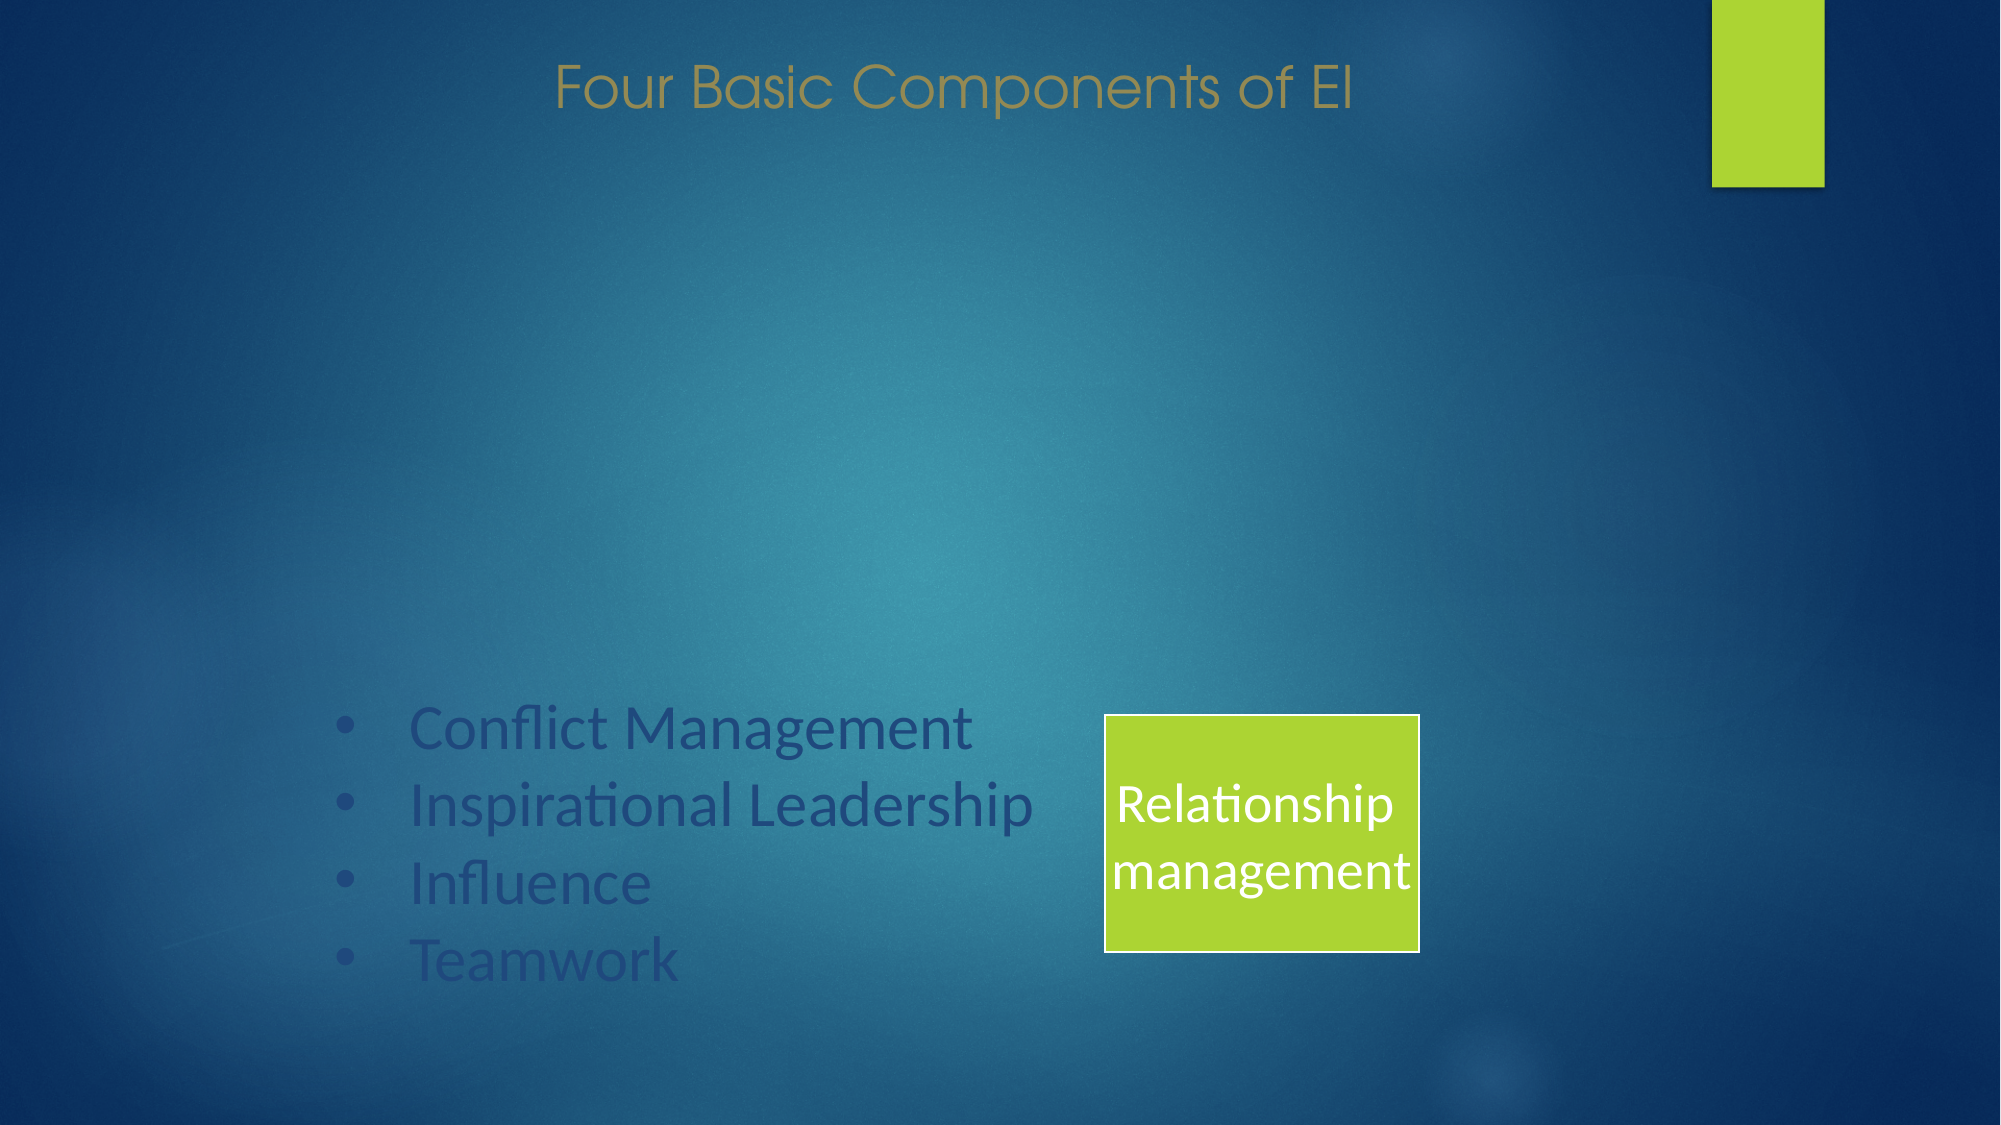

# Four Basic Components of EI
Conflict Management
Inspirational Leadership
Influence
Teamwork
Relationship
management